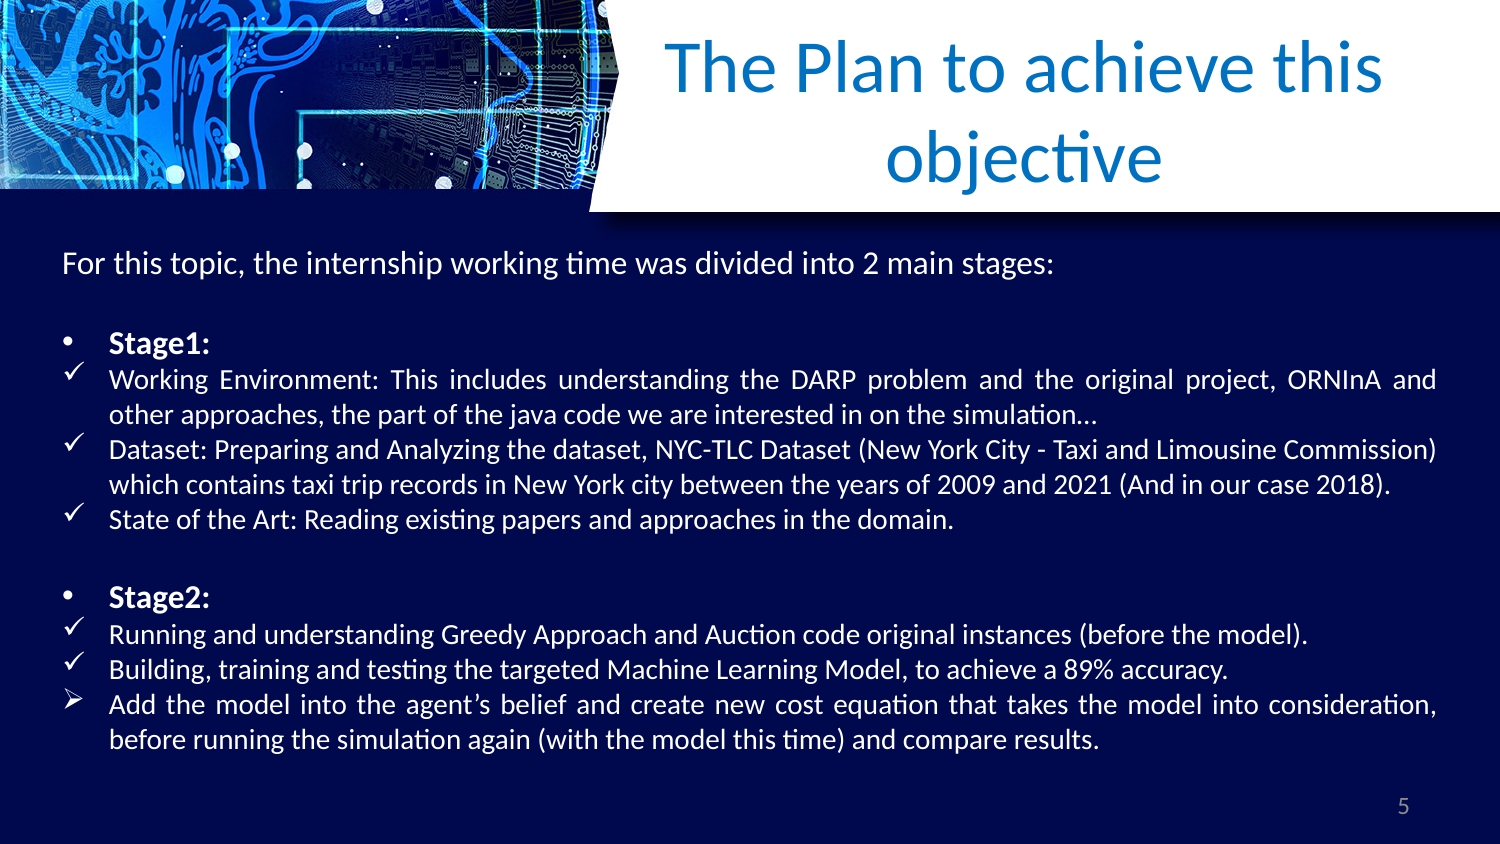

# The Plan to achieve this objective
For this topic, the internship working time was divided into 2 main stages:

Stage1:
Working Environment: This includes understanding the DARP problem and the original project, ORNInA and other approaches, the part of the java code we are interested in on the simulation…
Dataset: Preparing and Analyzing the dataset, NYC-TLC Dataset (New York City - Taxi and Limousine Commission) which contains taxi trip records in New York city between the years of 2009 and 2021 (And in our case 2018).
State of the Art: Reading existing papers and approaches in the domain.

Stage2:
Running and understanding Greedy Approach and Auction code original instances (before the model).
Building, training and testing the targeted Machine Learning Model, to achieve a 89% accuracy.
Add the model into the agent’s belief and create new cost equation that takes the model into consideration, before running the simulation again (with the model this time) and compare results.
5